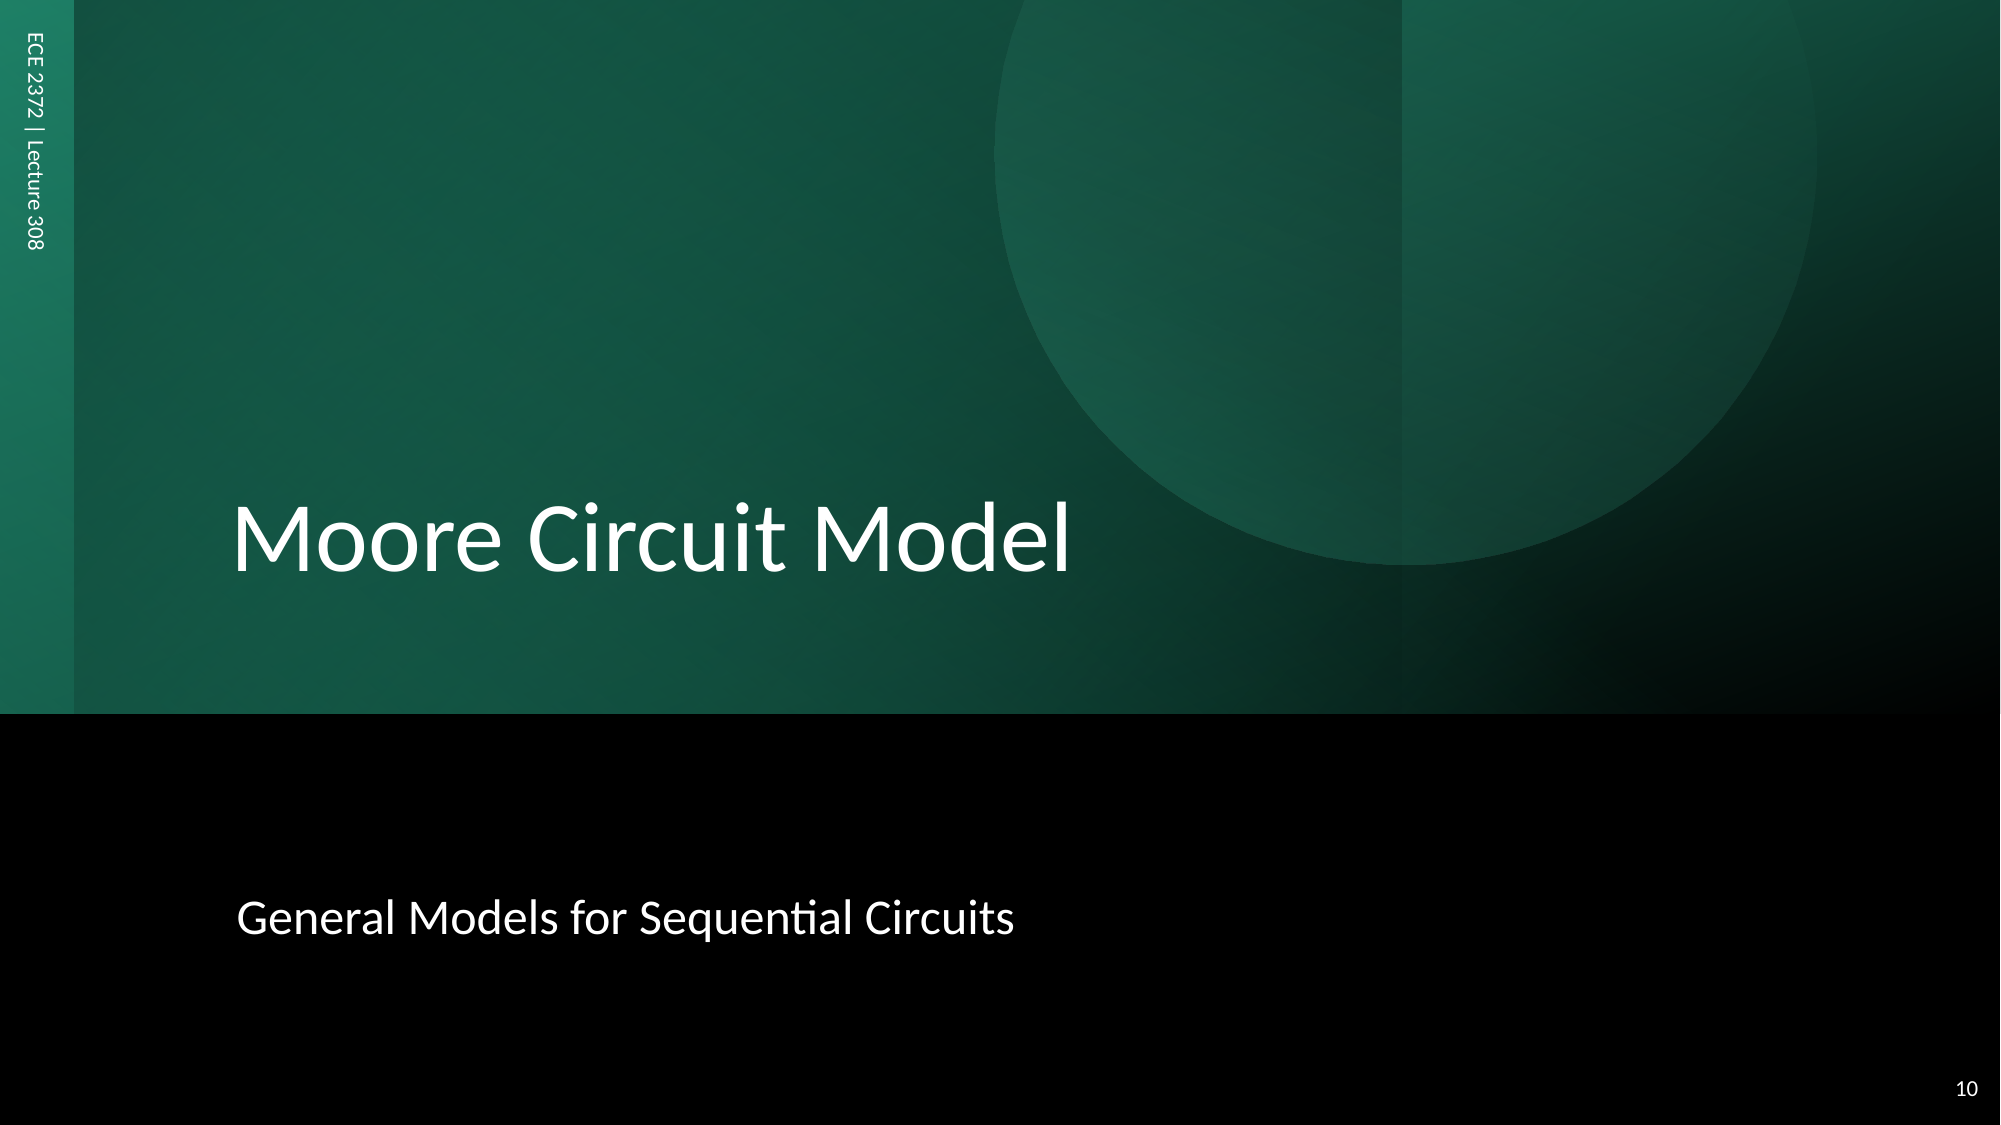

# Moore Circuit Model
ECE 2372 | Lecture 308
General Models for Sequential Circuits
10